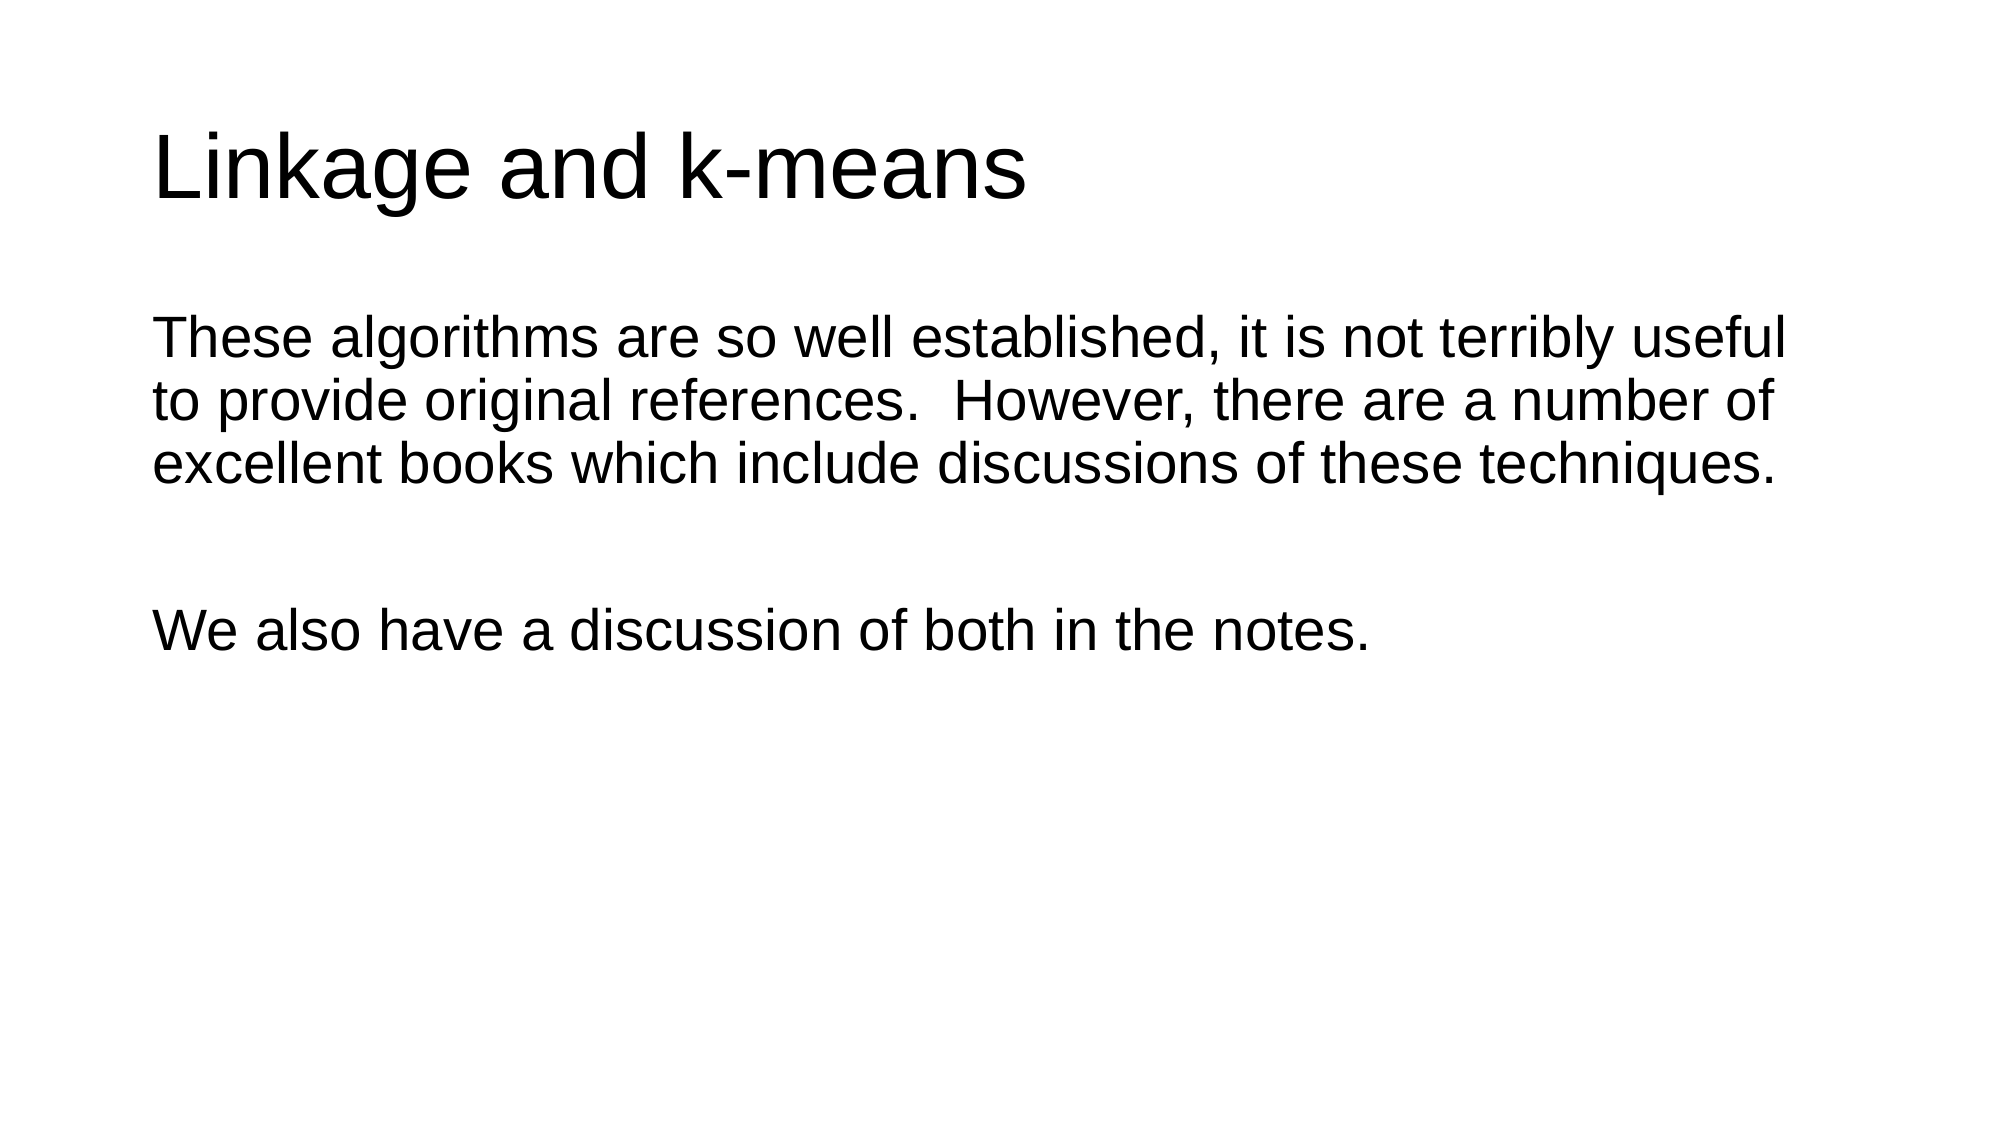

# Linkage and k-means
These algorithms are so well established, it is not terribly useful to provide original references.  However, there are a number of excellent books which include discussions of these techniques.

We also have a discussion of both in the notes.